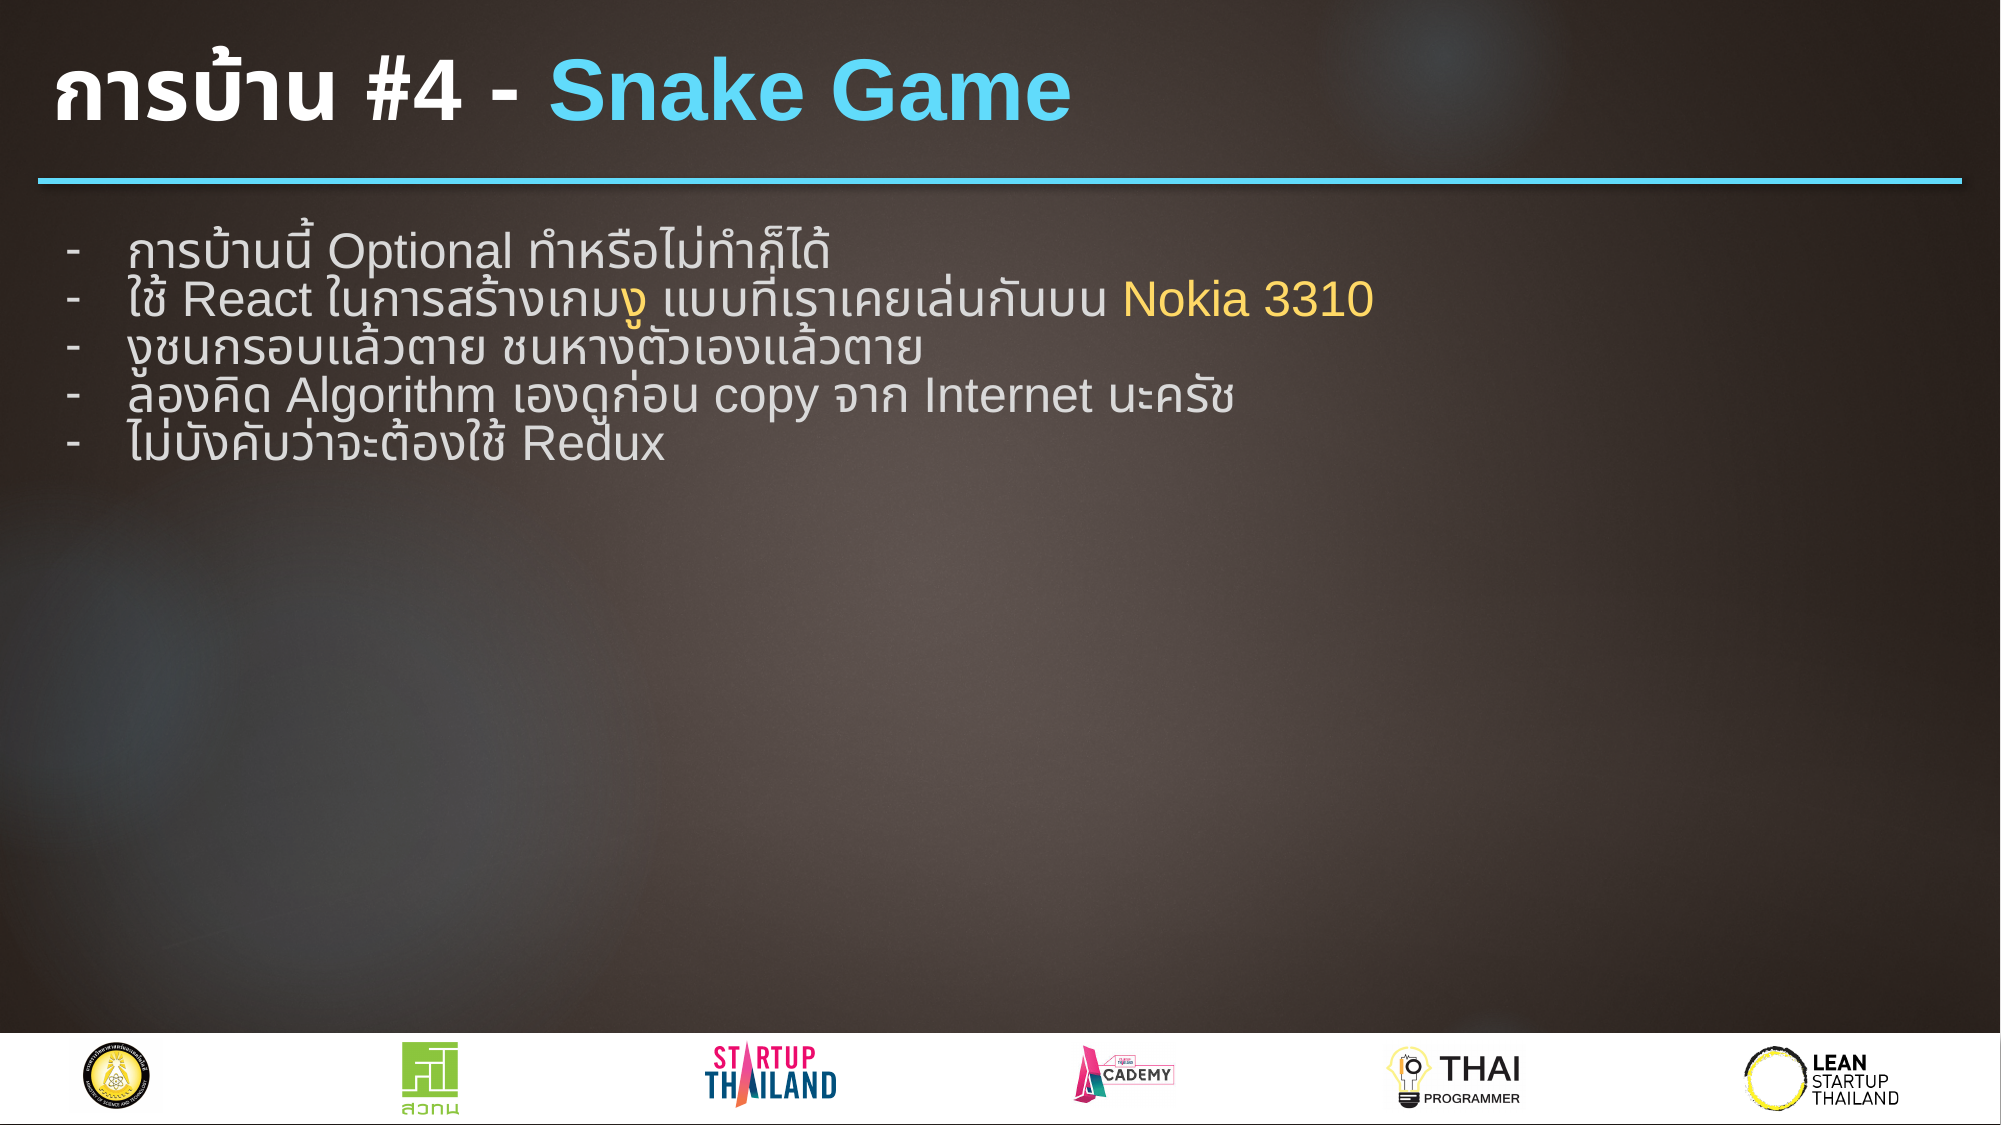

# การบ้าน #4 - Snake Game
การบ้านนี้ Optional ทำหรือไม่ทำก็ได้
ใช้ React ในการสร้างเกมงู แบบที่เราเคยเล่นกันบน Nokia 3310
งูชนกรอบแล้วตาย ชนหางตัวเองแล้วตาย
ลองคิด Algorithm เองดูก่อน copy จาก Internet นะครัช
ไม่บังคับว่าจะต้องใช้ Redux